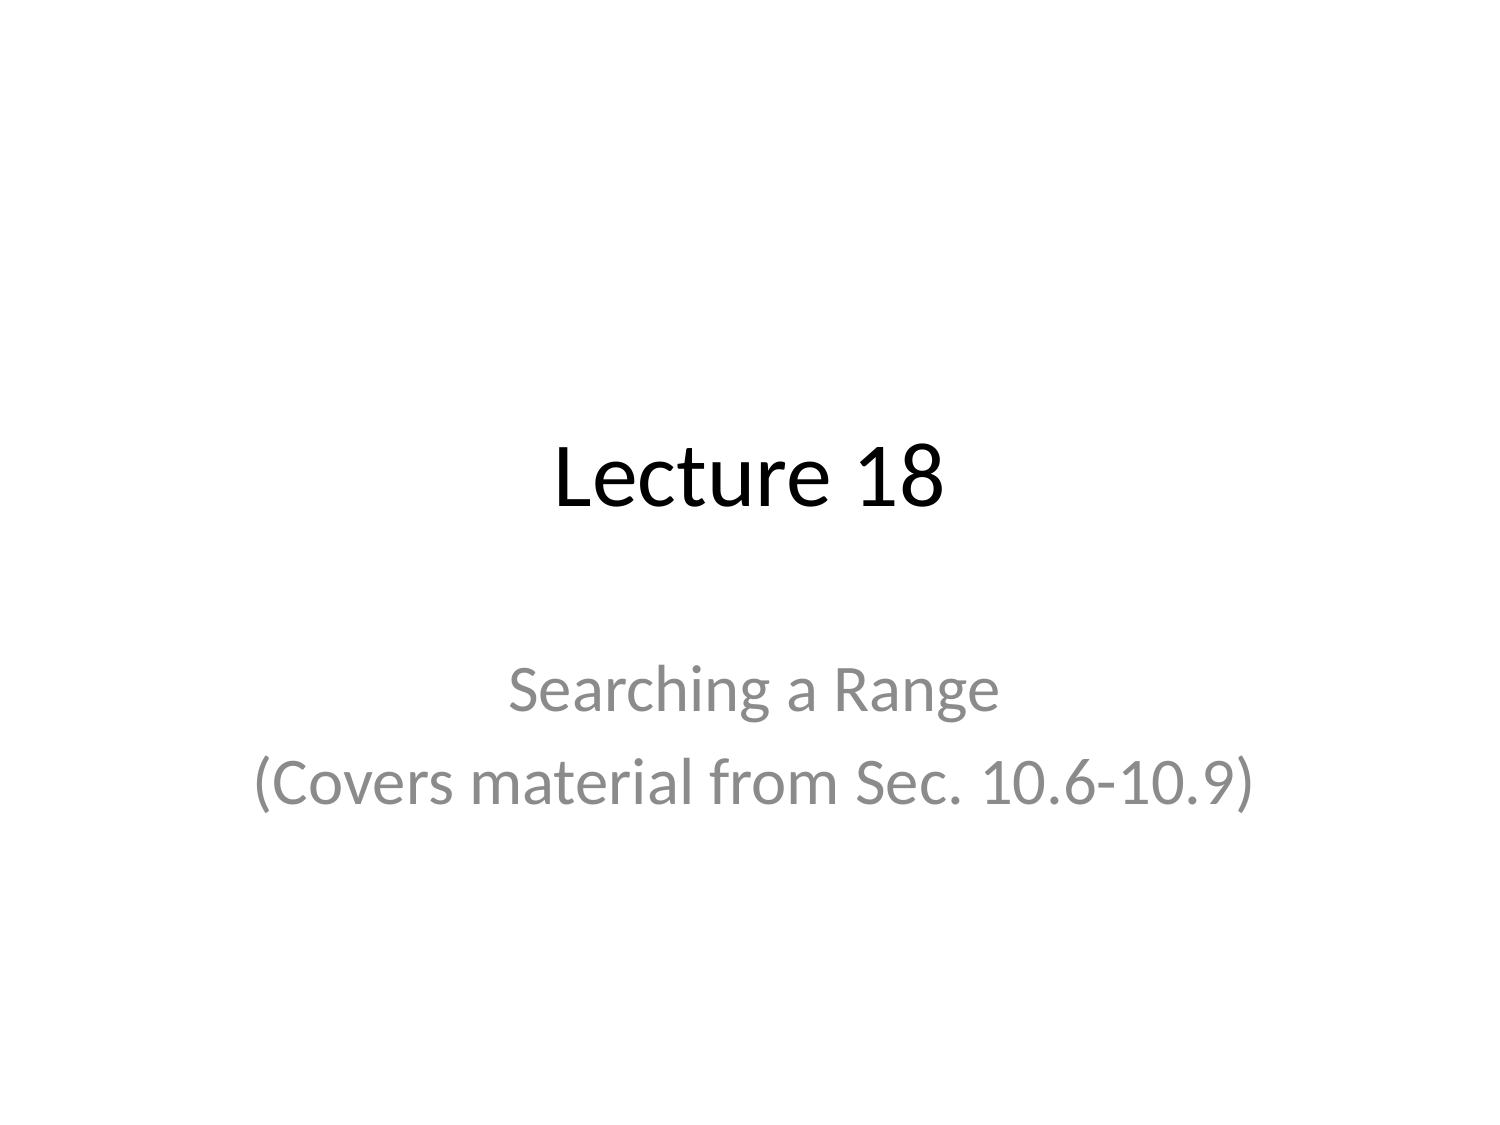

# Lecture 18
Searching a Range
(Covers material from Sec. 10.6-10.9)